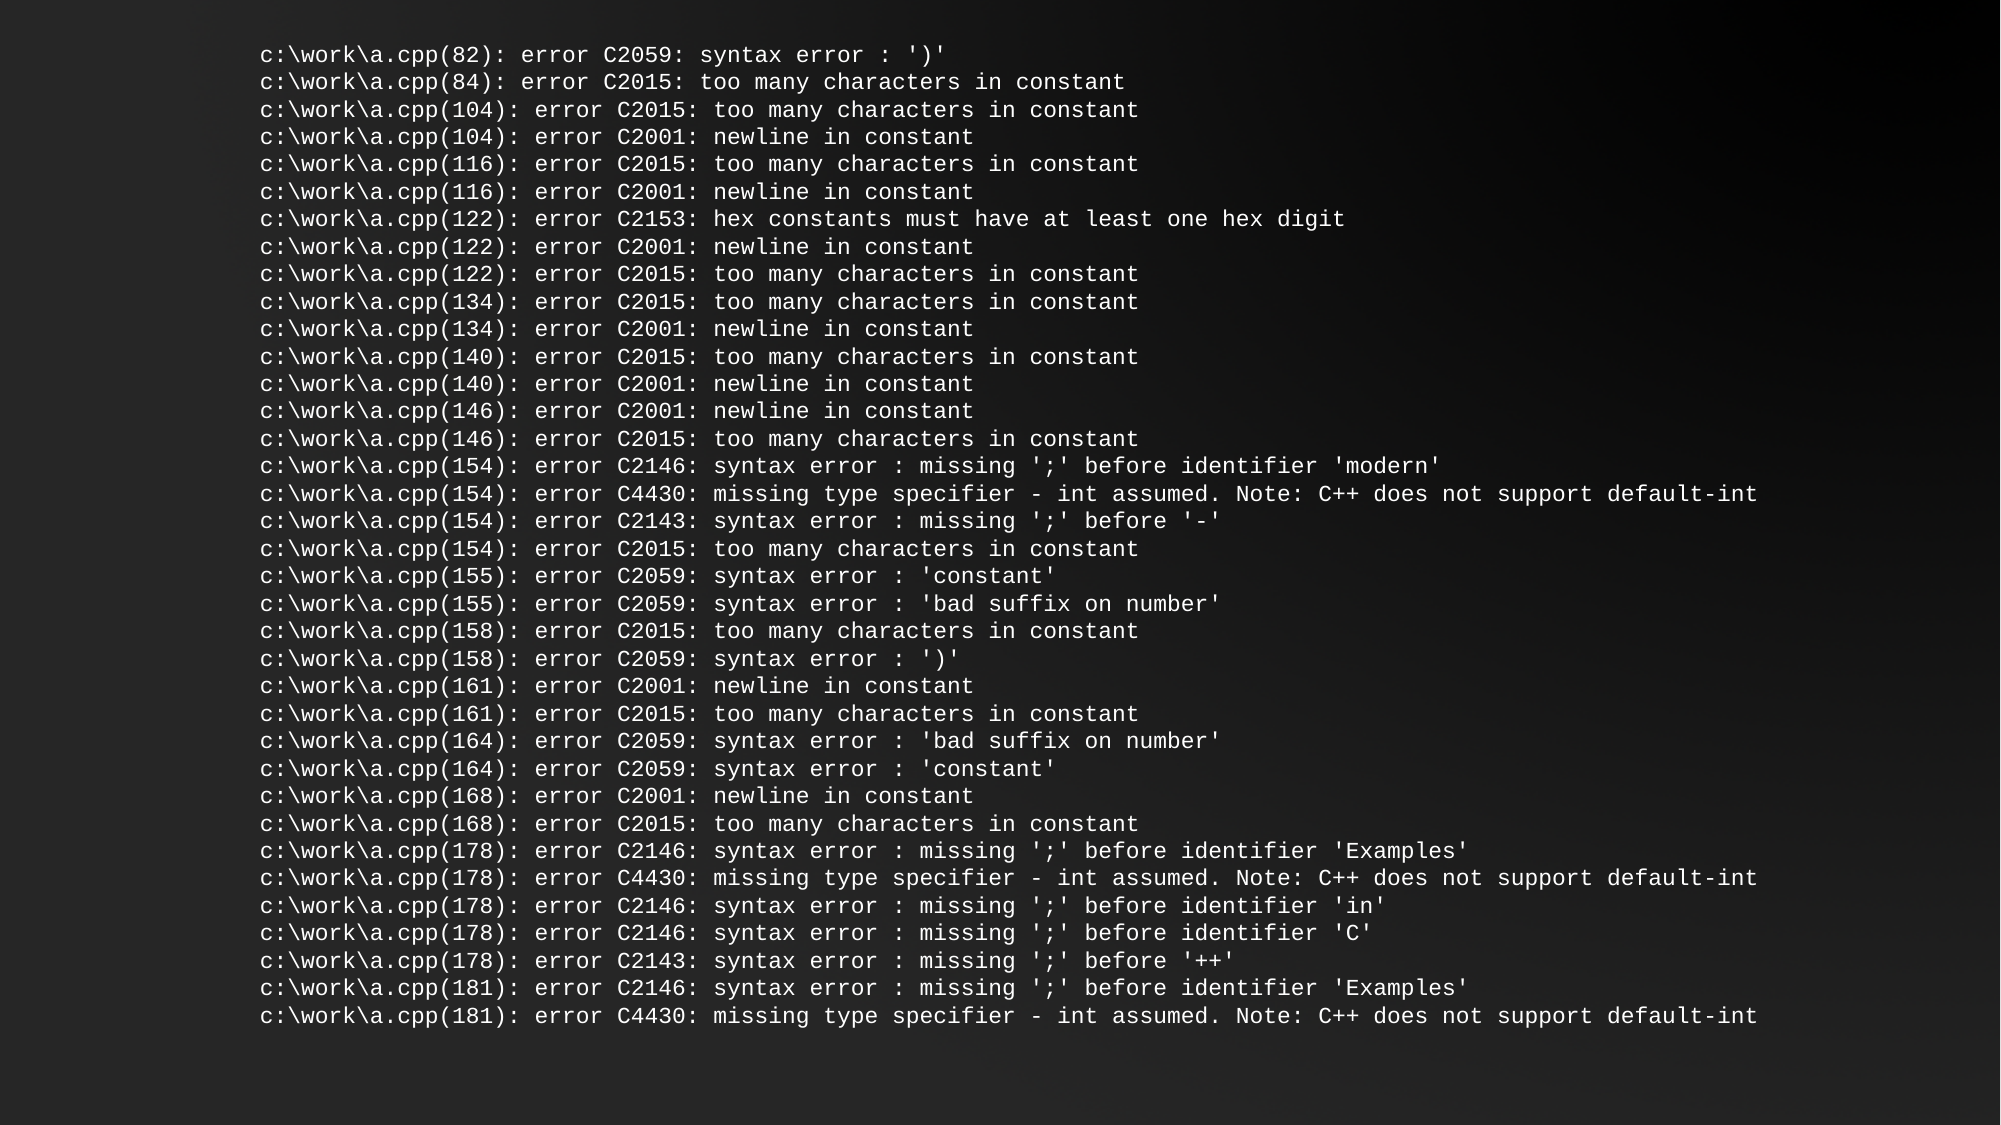

c:\work\a.cpp(82): error C2059: syntax error : ')'
c:\work\a.cpp(84): error C2015: too many characters in constant
c:\work\a.cpp(104): error C2015: too many characters in constant
c:\work\a.cpp(104): error C2001: newline in constant
c:\work\a.cpp(116): error C2015: too many characters in constant
c:\work\a.cpp(116): error C2001: newline in constant
c:\work\a.cpp(122): error C2153: hex constants must have at least one hex digit
c:\work\a.cpp(122): error C2001: newline in constant
c:\work\a.cpp(122): error C2015: too many characters in constant
c:\work\a.cpp(134): error C2015: too many characters in constant
c:\work\a.cpp(134): error C2001: newline in constant
c:\work\a.cpp(140): error C2015: too many characters in constant
c:\work\a.cpp(140): error C2001: newline in constant
c:\work\a.cpp(146): error C2001: newline in constant
c:\work\a.cpp(146): error C2015: too many characters in constant
c:\work\a.cpp(154): error C2146: syntax error : missing ';' before identifier 'modern'
c:\work\a.cpp(154): error C4430: missing type specifier - int assumed. Note: C++ does not support default-int
c:\work\a.cpp(154): error C2143: syntax error : missing ';' before '-'
c:\work\a.cpp(154): error C2015: too many characters in constant
c:\work\a.cpp(155): error C2059: syntax error : 'constant'
c:\work\a.cpp(155): error C2059: syntax error : 'bad suffix on number'
c:\work\a.cpp(158): error C2015: too many characters in constant
c:\work\a.cpp(158): error C2059: syntax error : ')'
c:\work\a.cpp(161): error C2001: newline in constant
c:\work\a.cpp(161): error C2015: too many characters in constant
c:\work\a.cpp(164): error C2059: syntax error : 'bad suffix on number'
c:\work\a.cpp(164): error C2059: syntax error : 'constant'
c:\work\a.cpp(168): error C2001: newline in constant
c:\work\a.cpp(168): error C2015: too many characters in constant
c:\work\a.cpp(178): error C2146: syntax error : missing ';' before identifier 'Examples'
c:\work\a.cpp(178): error C4430: missing type specifier - int assumed. Note: C++ does not support default-int
c:\work\a.cpp(178): error C2146: syntax error : missing ';' before identifier 'in'
c:\work\a.cpp(178): error C2146: syntax error : missing ';' before identifier 'C'
c:\work\a.cpp(178): error C2143: syntax error : missing ';' before '++'
c:\work\a.cpp(181): error C2146: syntax error : missing ';' before identifier 'Examples'
c:\work\a.cpp(181): error C4430: missing type specifier - int assumed. Note: C++ does not support default-int